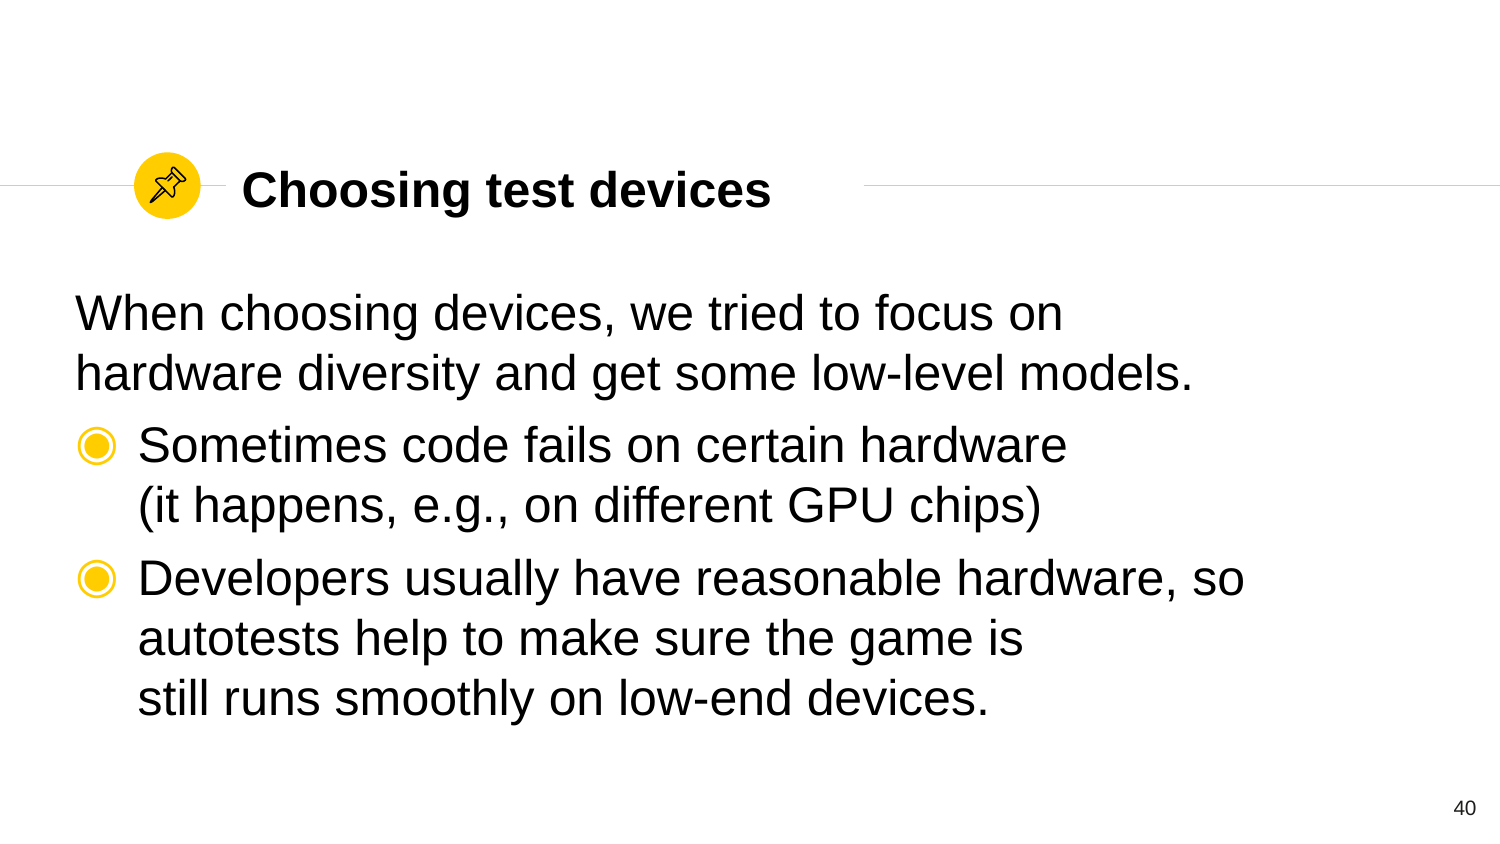

# Choosing test devices

When choosing devices, we tried to focus on
hardware diversity and get some low-level models.
Sometimes code fails on certain hardware
(it happens, e.g., on different GPU chips)
Developers usually have reasonable hardware, so autotests help to make sure the game is
still runs smoothly on low-end devices.
40